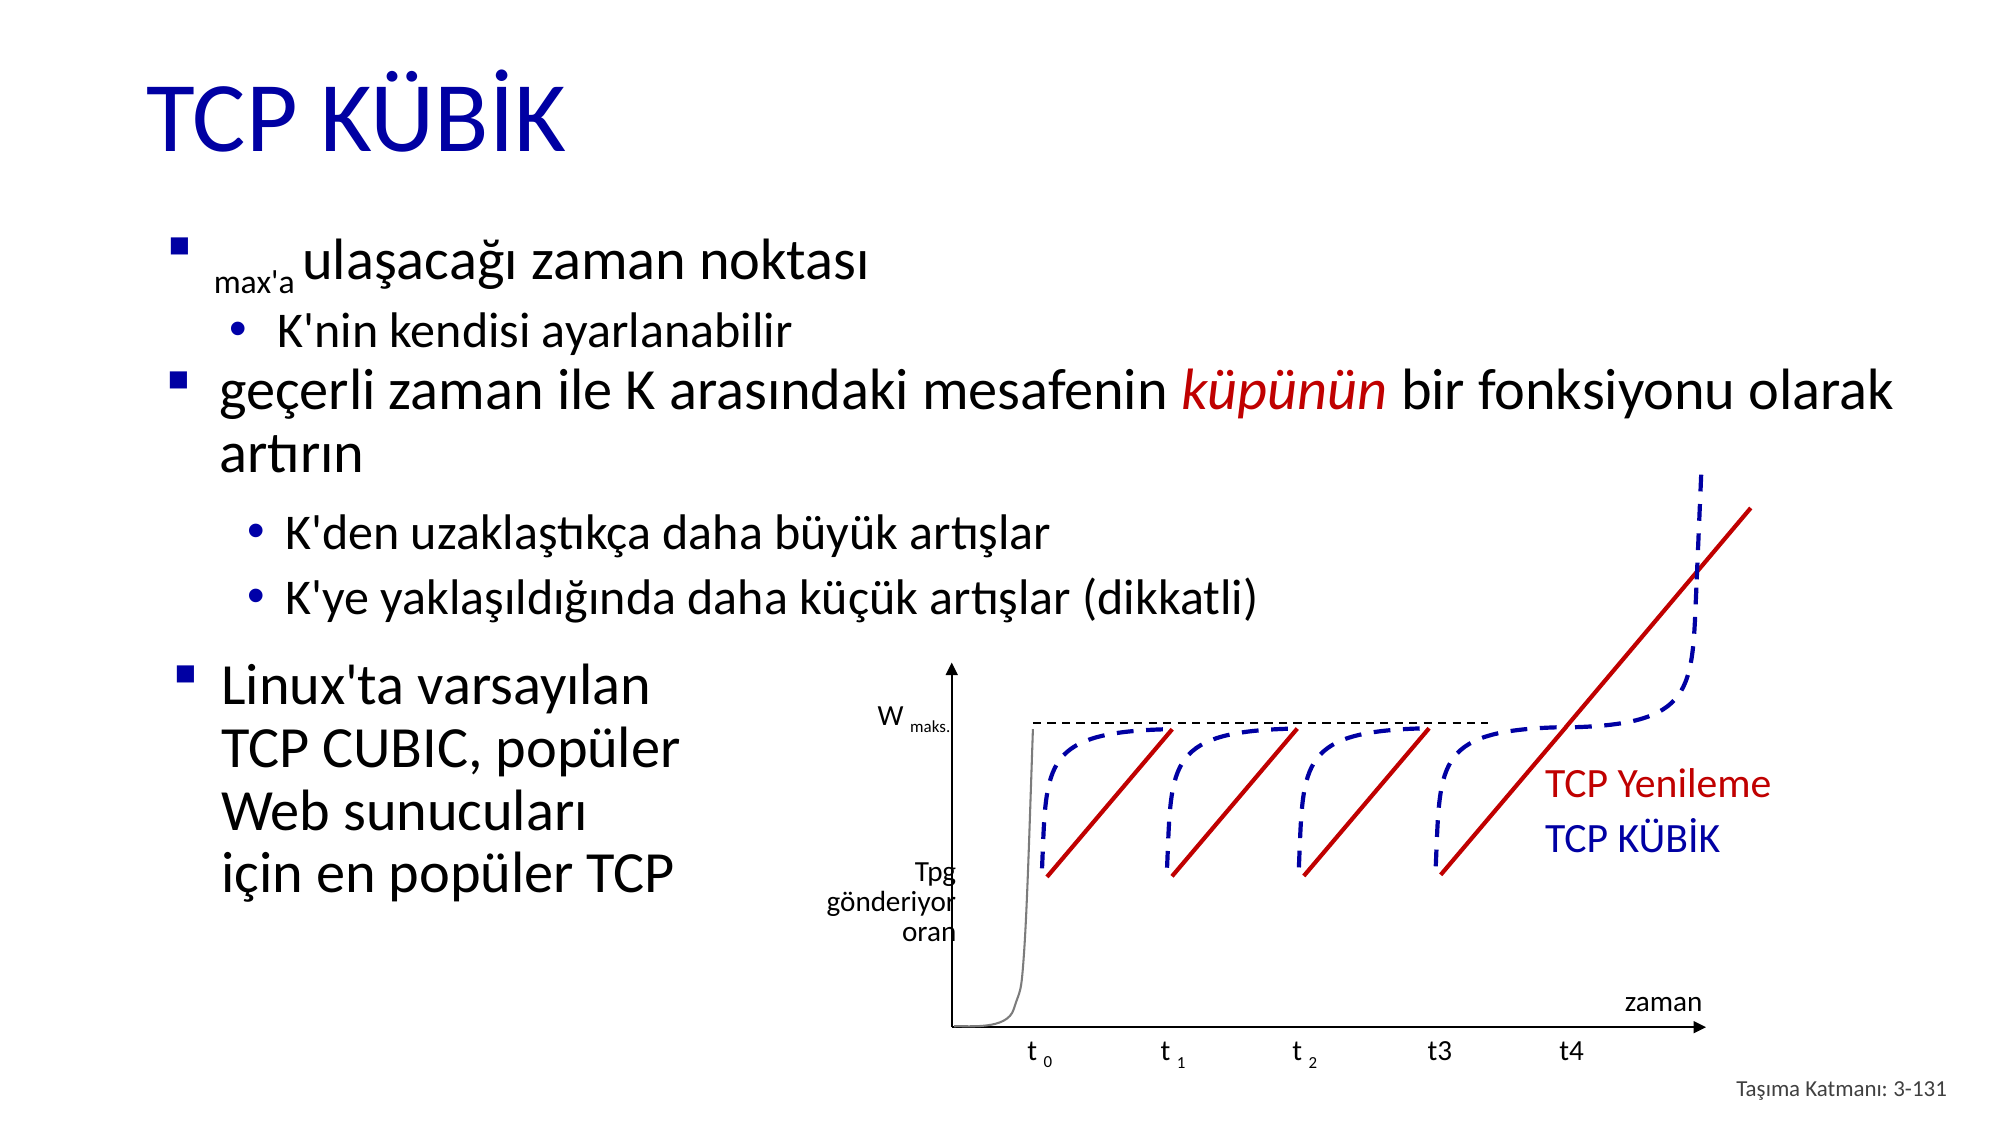

# TCP KÜBİK
max'a ulaşacağı zaman noktası
K'nin kendisi ayarlanabilir

geçerli zaman ile K arasındaki mesafenin küpünün bir fonksiyonu olarak artırın

W maks.

TCP Yenileme
TCP KÜBİK

Tpg
gönderiyor
oran

zaman
t 0
t3​
t4​
t 2
t 1
K'den uzaklaştıkça daha büyük artışlar
K'ye yaklaşıldığında daha küçük artışlar (dikkatli)

Linux'ta varsayılan TCP CUBIC, popüler Web sunucuları için en popüler TCP

Taşıma Katmanı: 3-131